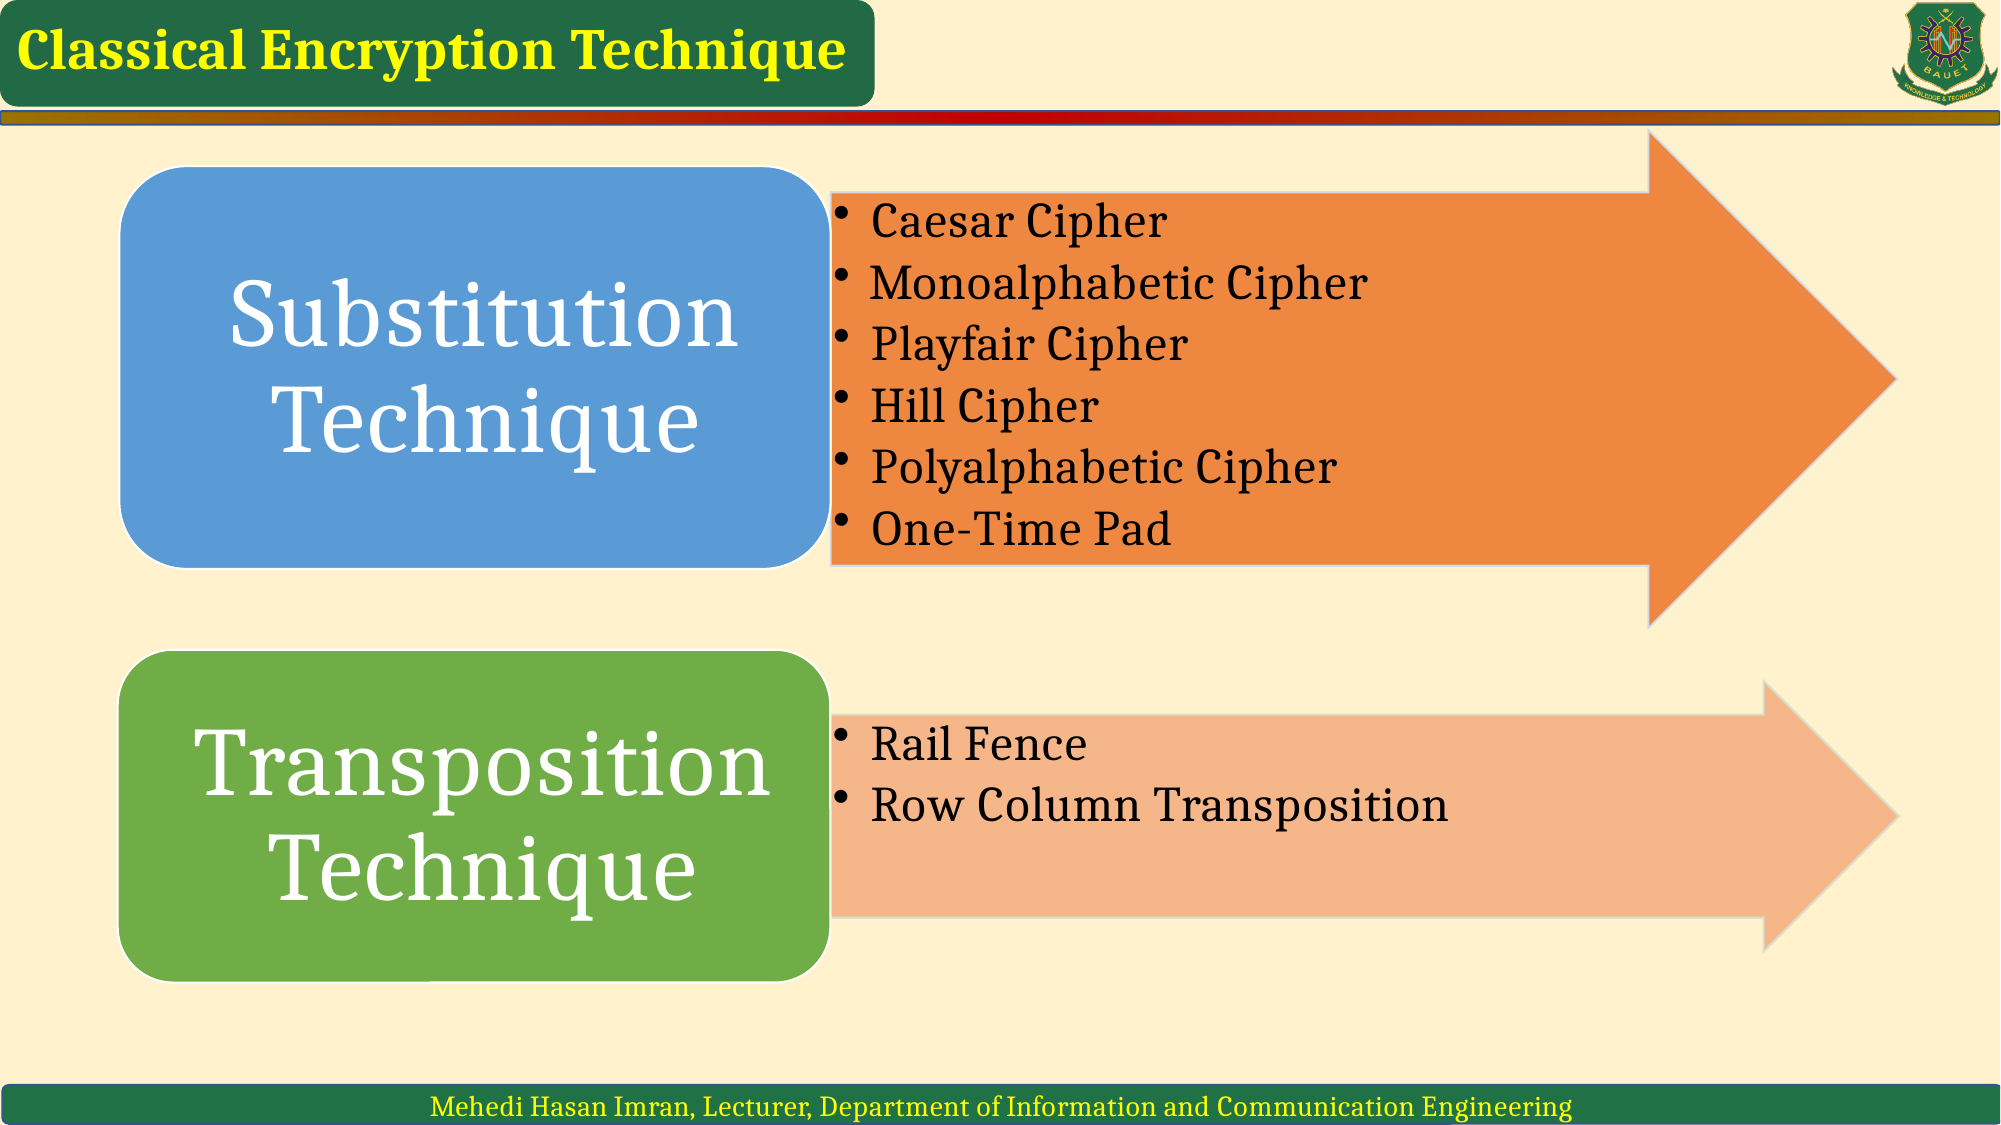

Classical Encryption Technique
Caesar Cipher
Monoalphabetic Cipher
Playfair Cipher
Hill Cipher
Polyalphabetic Cipher
One-Time Pad

Substitution Technique
Rail Fence
Row Column Transposition
Transposition Technique